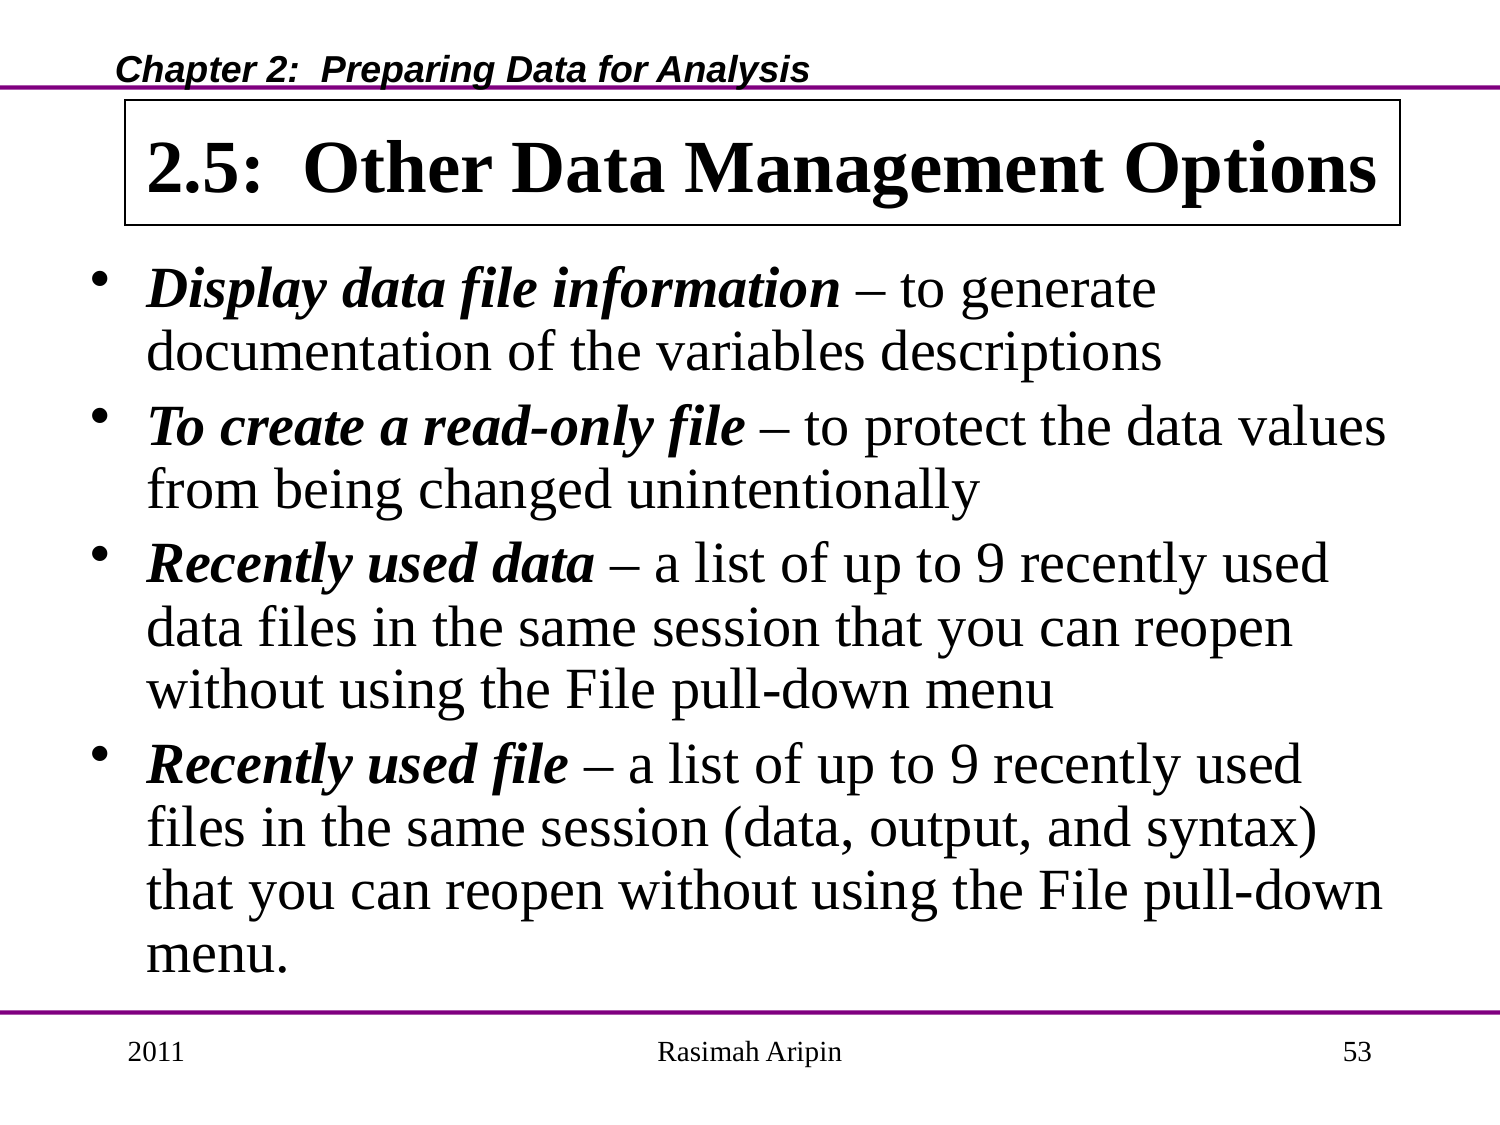

Chapter 2:  Preparing Data for Analysis
# 2.5:  Other Data Management Options
Display data file information – to generate documentation of the variables descriptions
To create a read-only file – to protect the data values from being changed unintentionally
Recently used data – a list of up to 9 recently used data files in the same session that you can reopen without using the File pull-down menu
Recently used file – a list of up to 9 recently used files in the same session (data, output, and syntax) that you can reopen without using the File pull-down menu.

2011
Rasimah Aripin
53